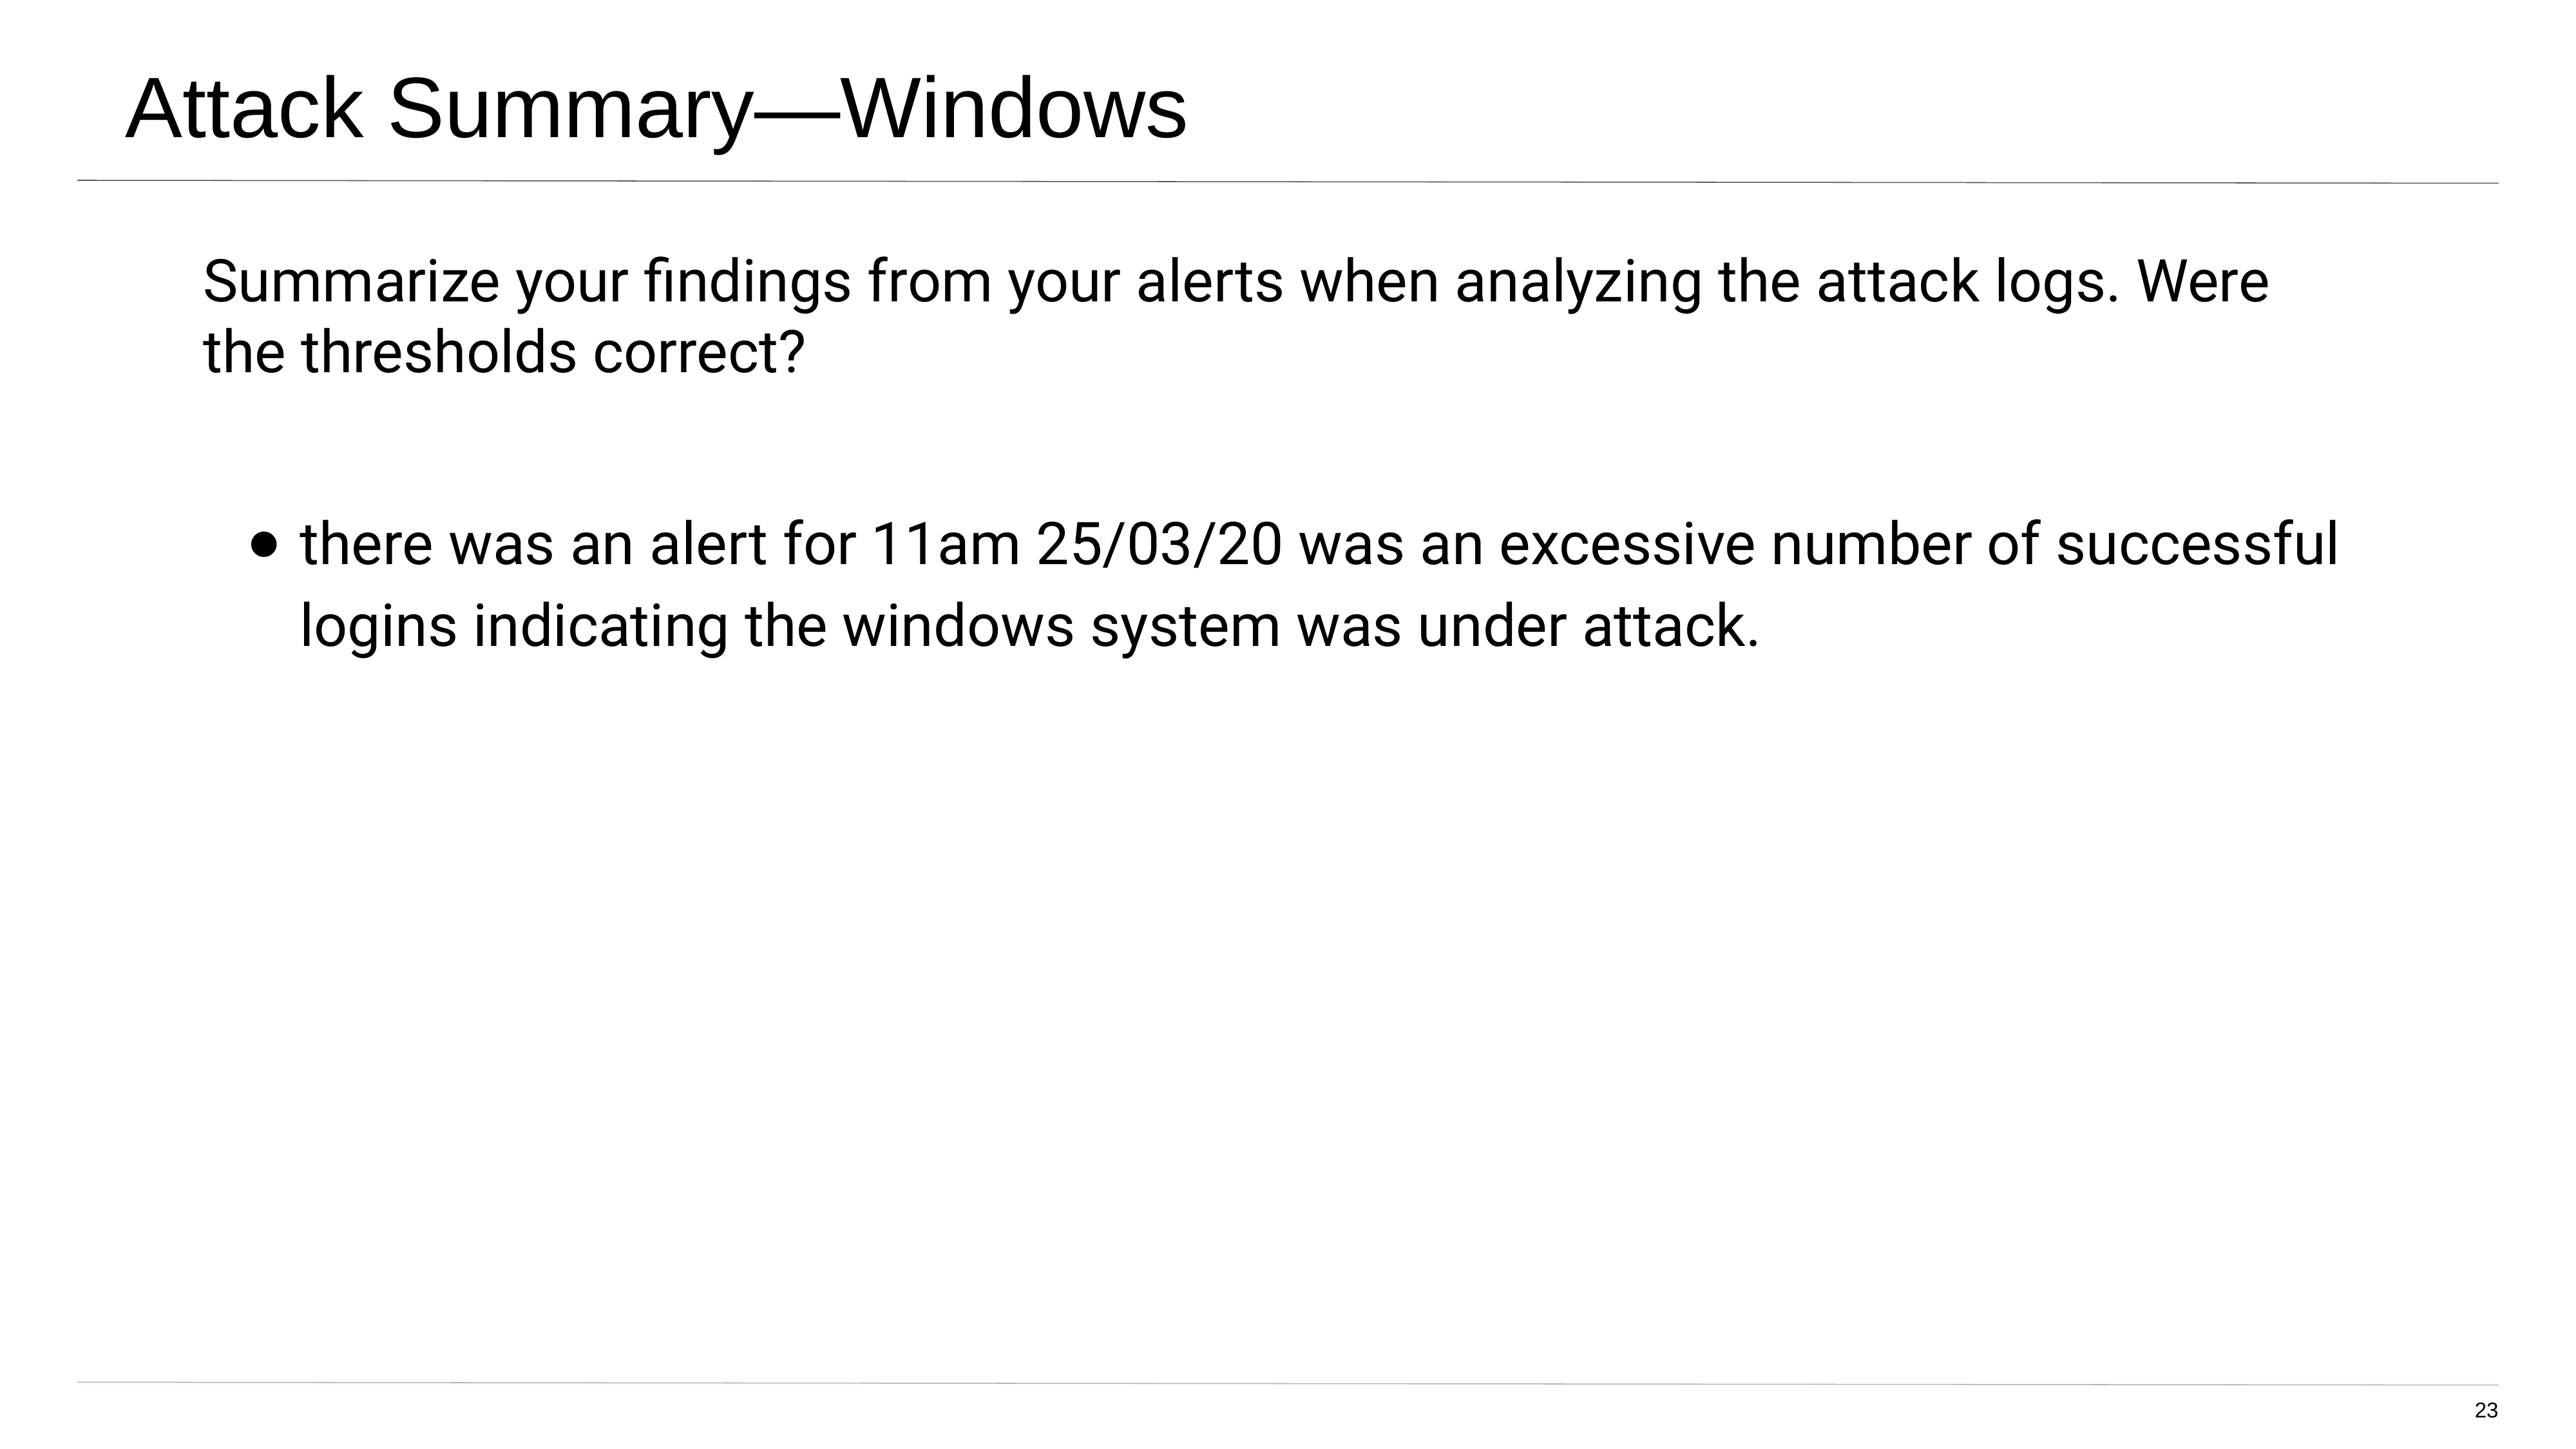

# Attack Summary—Windows
Summarize your findings from your alerts when analyzing the attack logs. Were the thresholds correct?

there was an alert for 11am 25/03/20 was an excessive number of successful logins indicating the windows system was under attack.

23